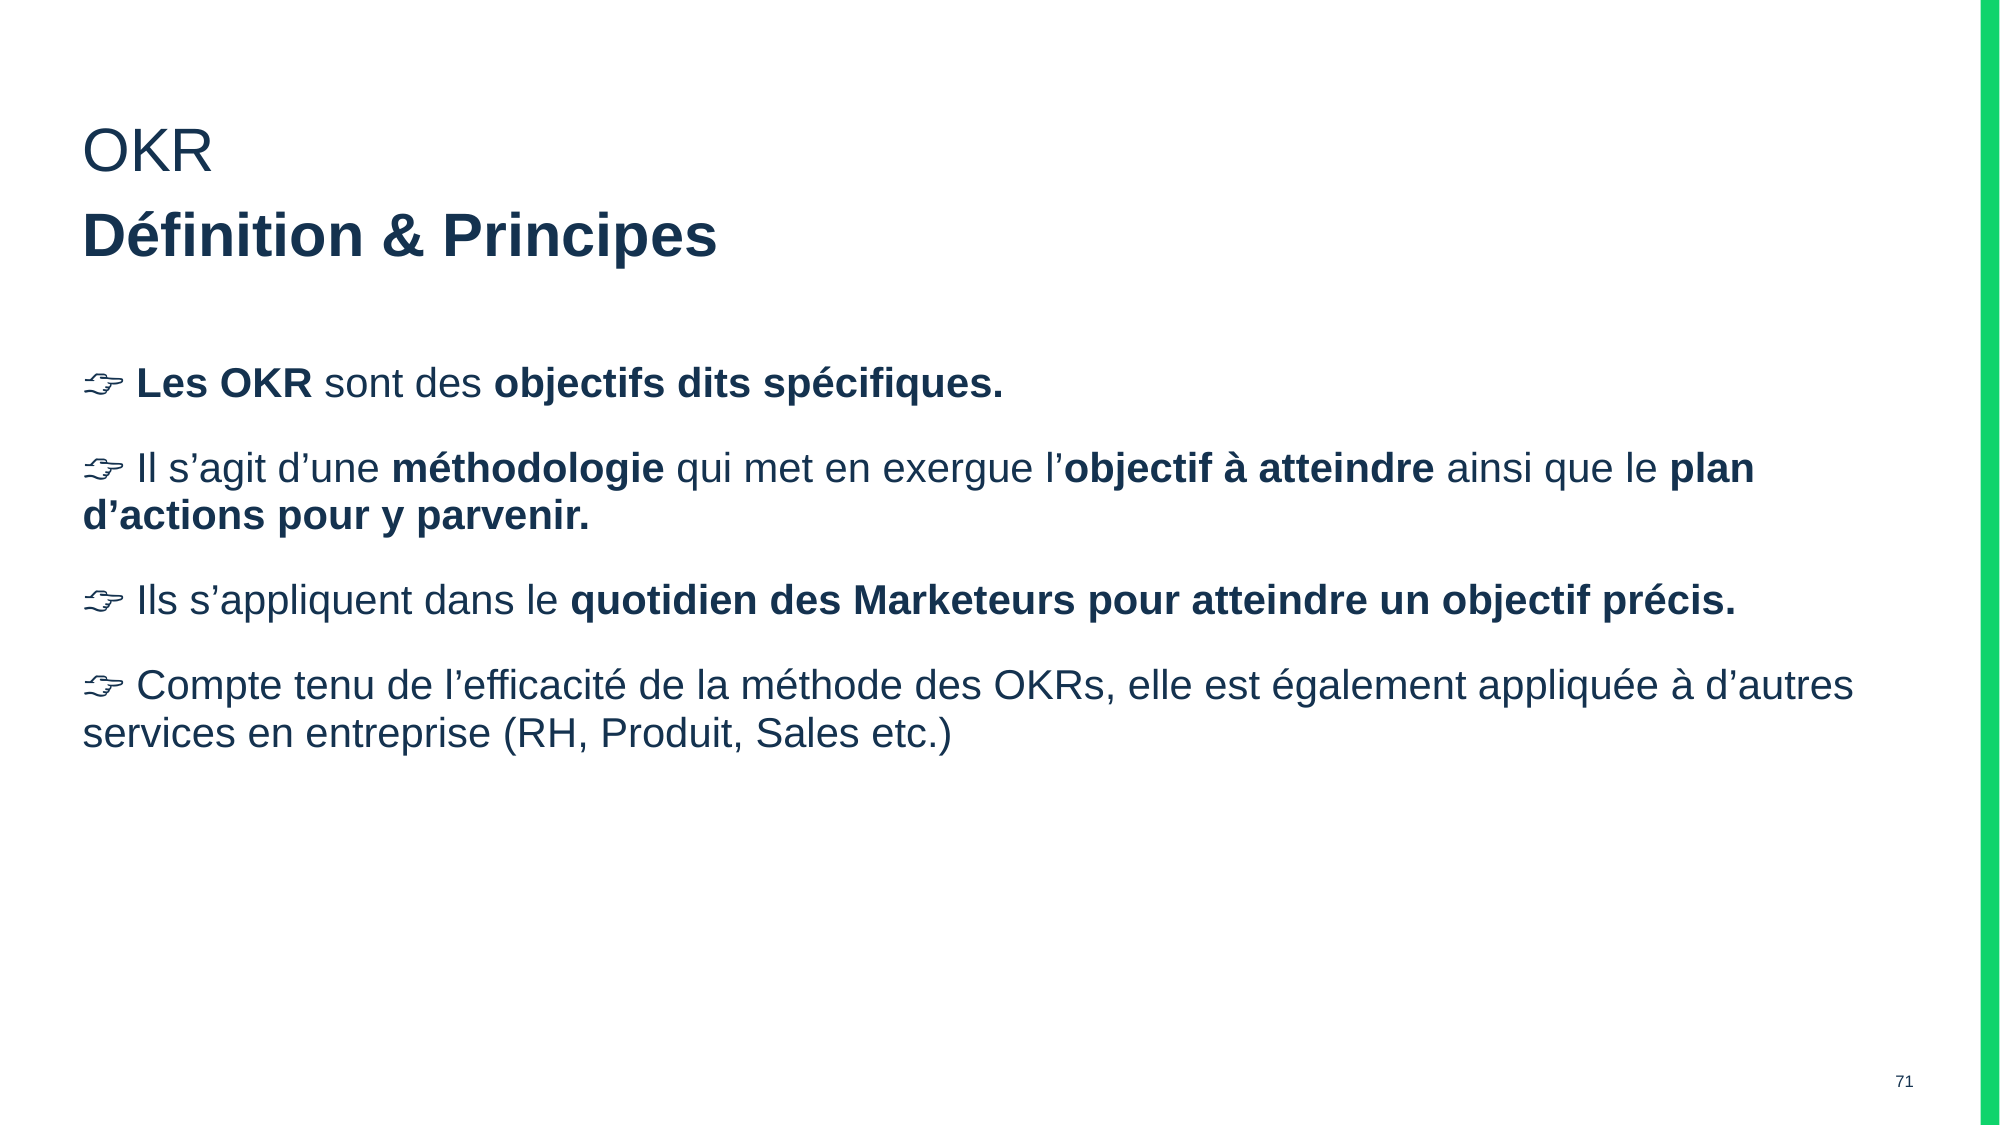

# OKR Définition & Principes
👉 Les OKR sont des objectifs dits spécifiques.
👉 Il s’agit d’une méthodologie qui met en exergue l’objectif à atteindre ainsi que le plan d’actions pour y parvenir.
👉 Ils s’appliquent dans le quotidien des Marketeurs pour atteindre un objectif précis.
👉 Compte tenu de l’efficacité de la méthode des OKRs, elle est également appliquée à d’autres services en entreprise (RH, Produit, Sales etc.)
71